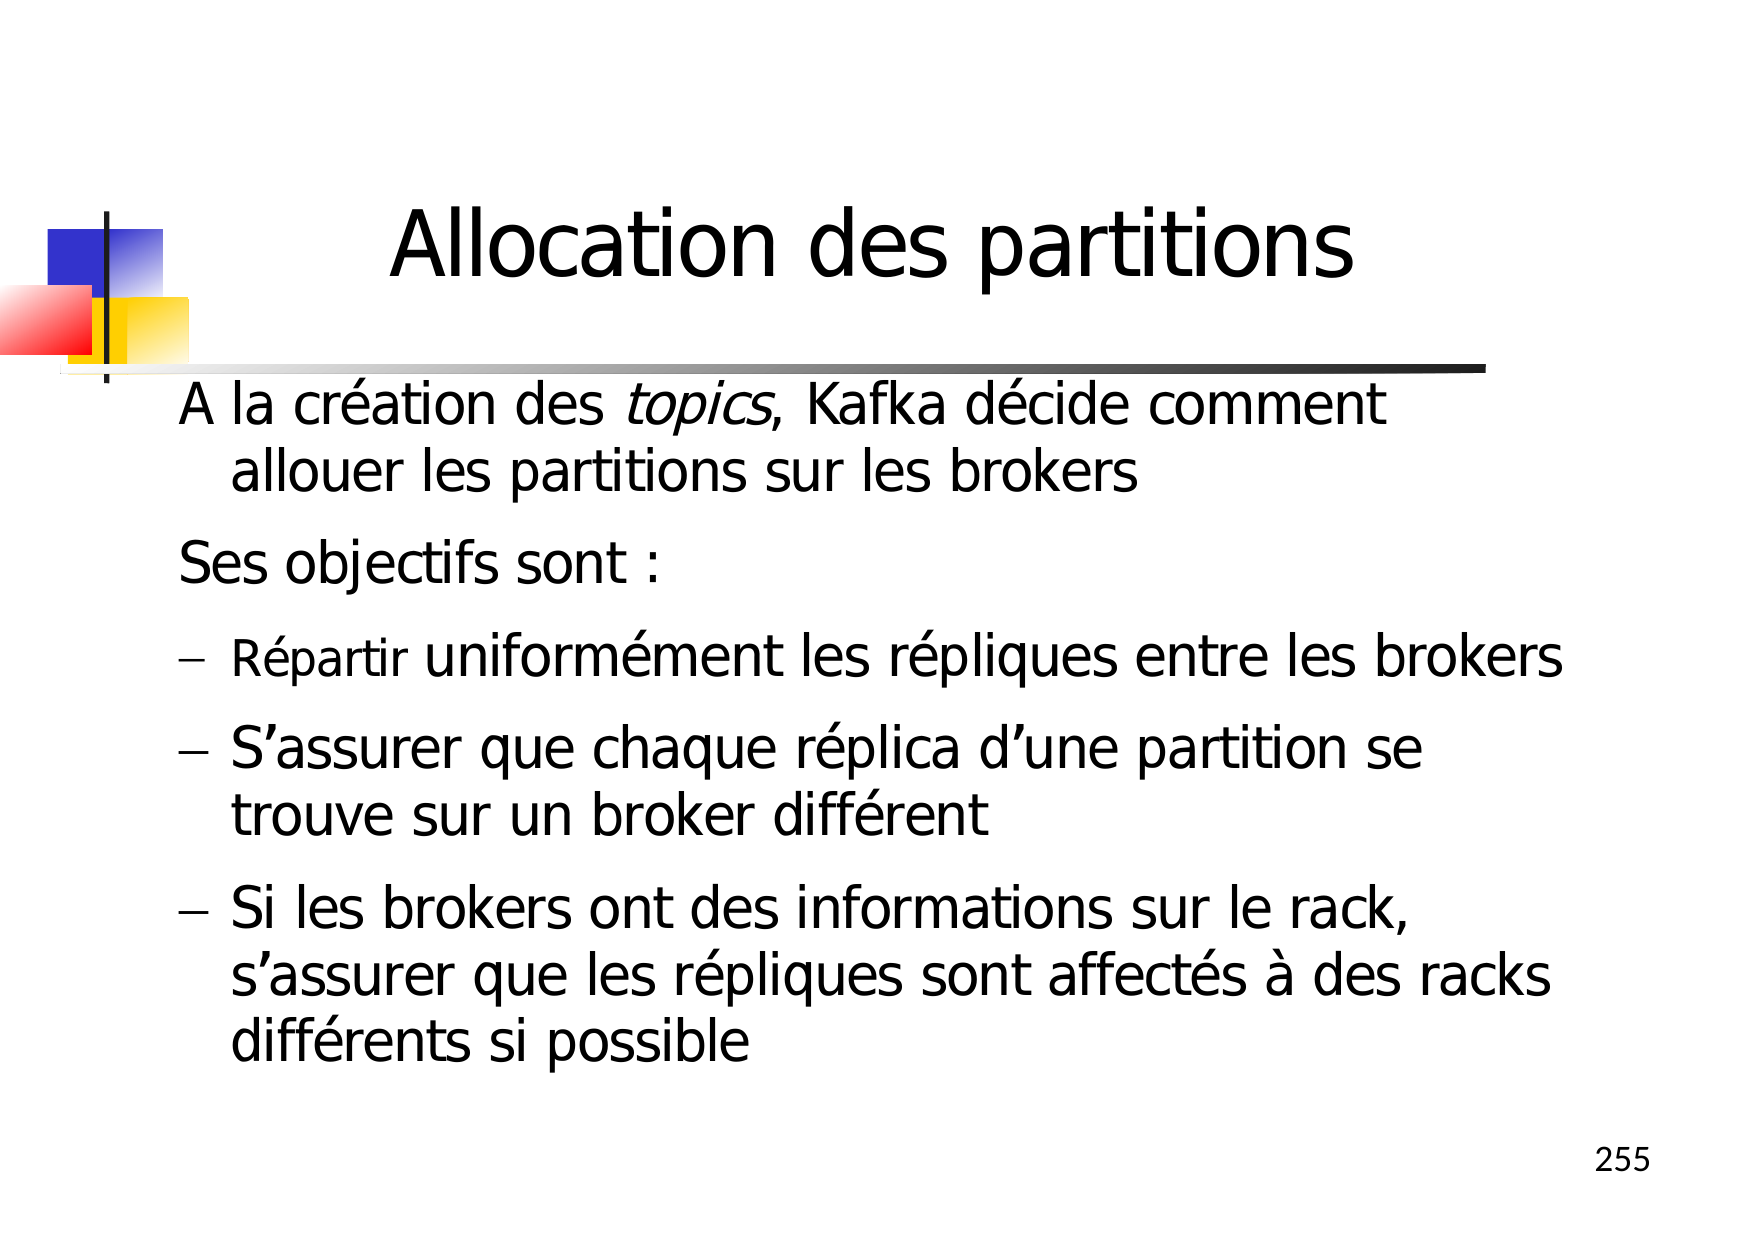

Allocation des partitions
A la création des topics, Kafka décide comment allouer les partitions sur les brokers
Ses objectifs sont :
Répartir uniformément les répliques entre les brokers
S’assurer que chaque réplica d’une partition se trouve sur un broker différent
Si les brokers ont des informations sur le rack, s’assurer que les répliques sont affectés à des racks différents si possible